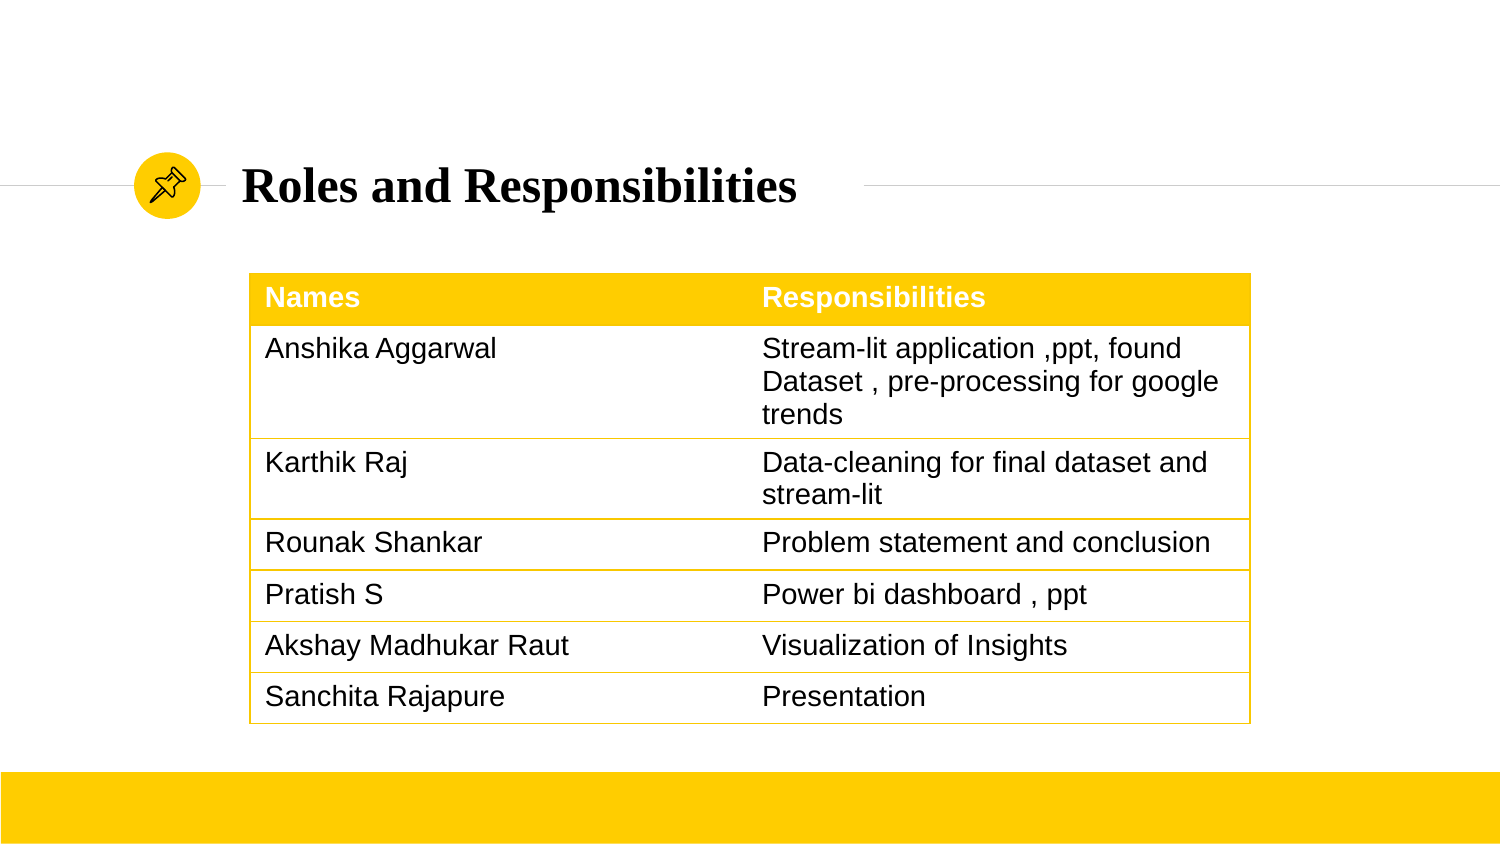

# Roles and Responsibilities

| Names | Responsibilities |
| --- | --- |
| Anshika Aggarwal | Stream-lit application ,ppt, found Dataset , pre-processing for google trends |
| Karthik Raj | Data-cleaning for final dataset and stream-lit |
| Rounak Shankar | Problem statement and conclusion |
| Pratish S | Power bi dashboard , ppt |
| Akshay Madhukar Raut | Visualization of Insights |
| Sanchita Rajapure | Presentation |

17